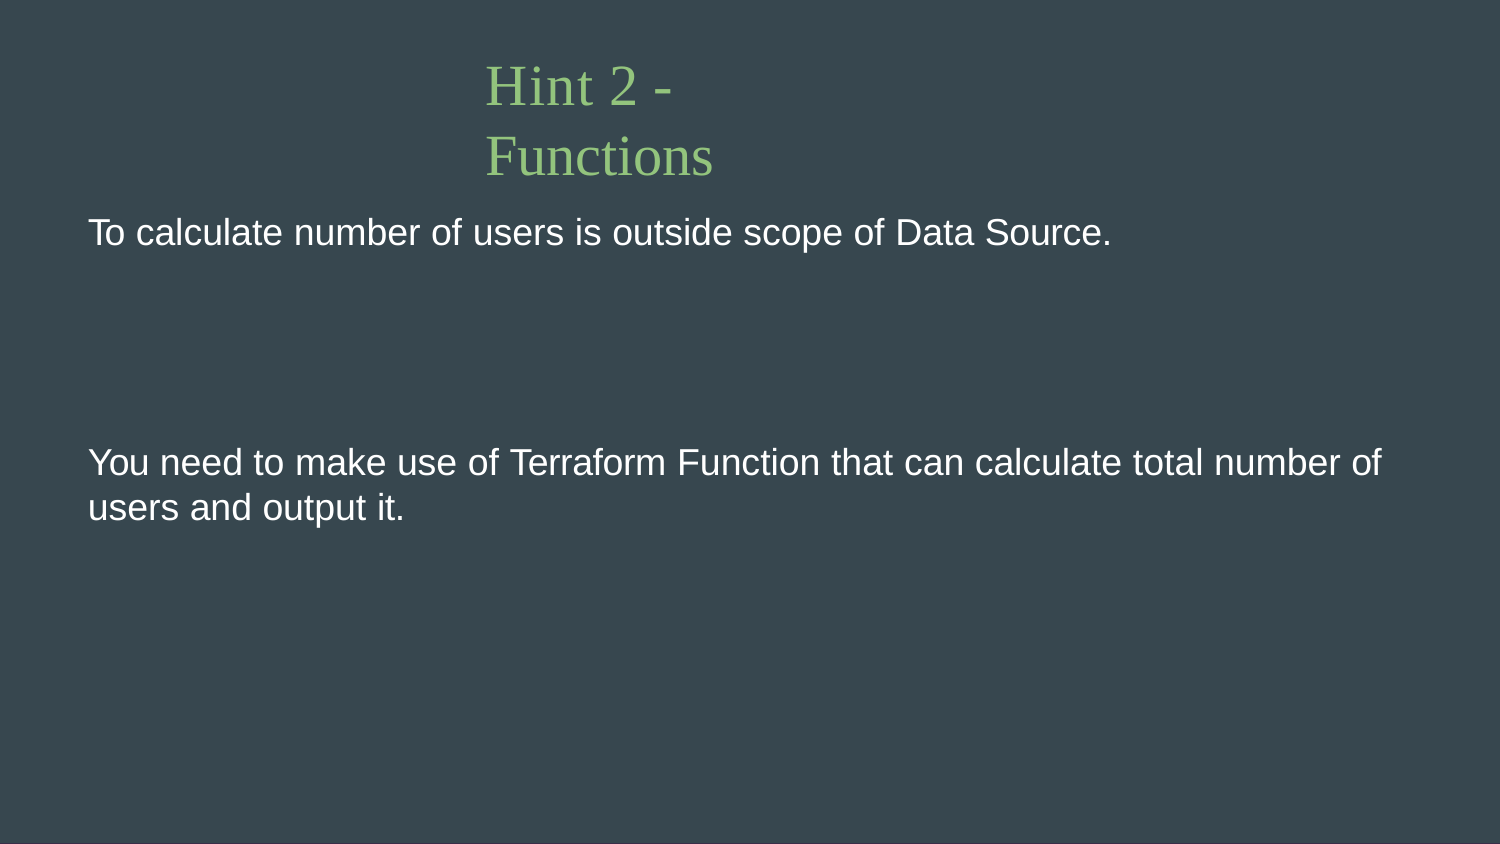

# Hint 2 - Functions
To calculate number of users is outside scope of Data Source.
You need to make use of Terraform Function that can calculate total number of users and output it.